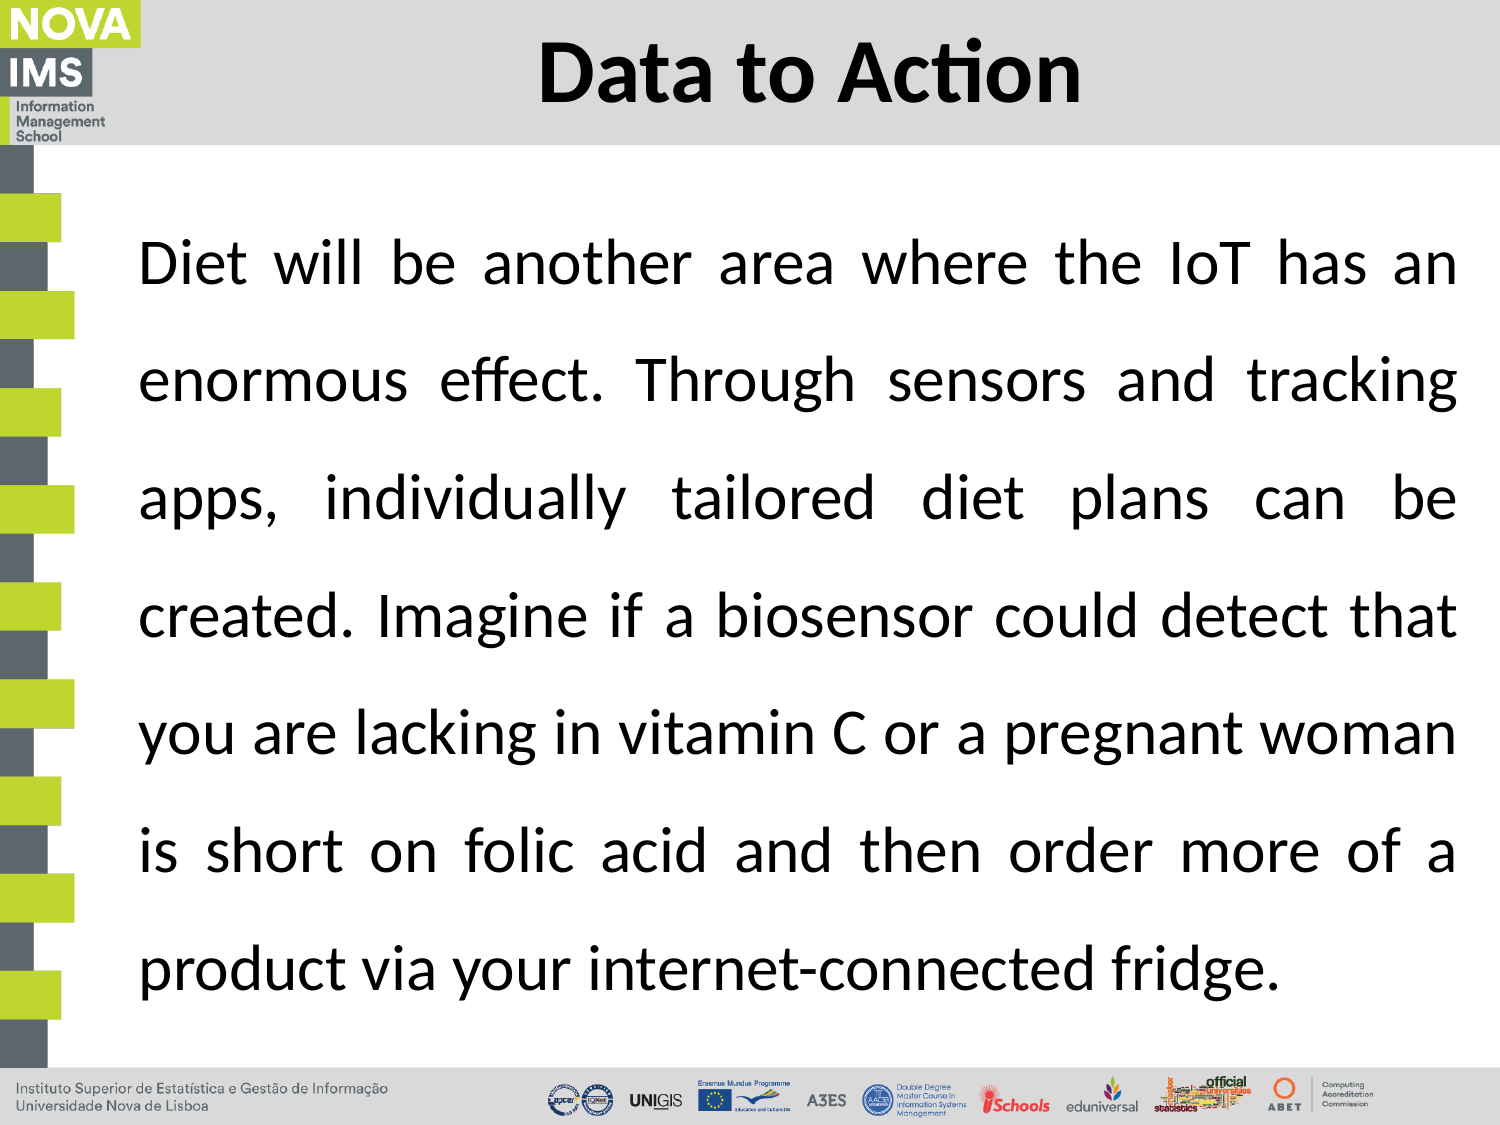

# Data to Action
Diet will be another area where the IoT has an enormous effect. Through sensors and tracking apps, individually tailored diet plans can be created. Imagine if a biosensor could detect that you are lacking in vitamin C or a pregnant woman is short on folic acid and then order more of a product via your internet-connected fridge.